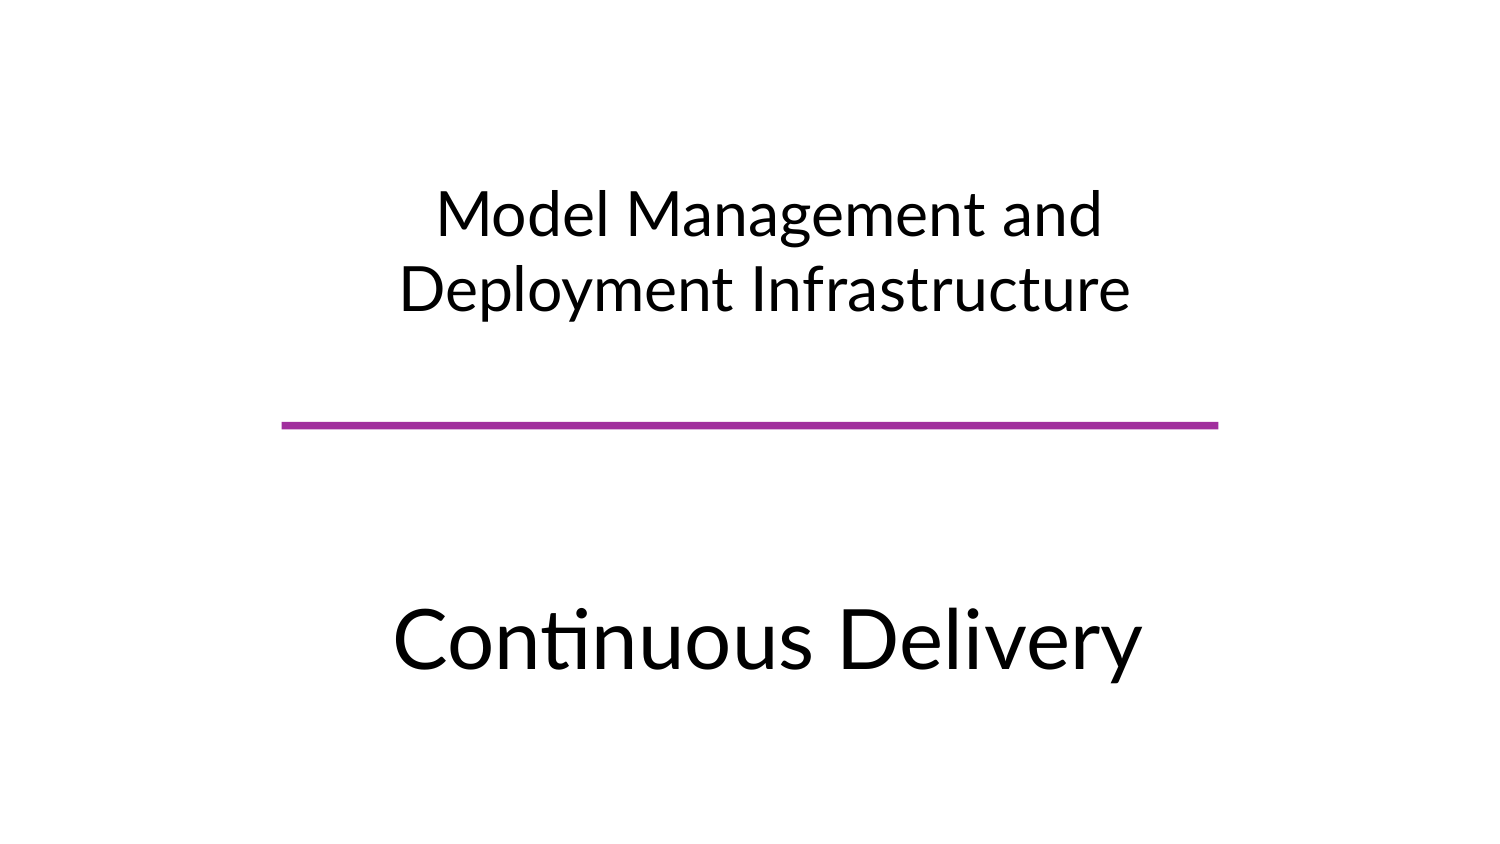

Model Management and  Deployment Infrastructure

Continuous Delivery